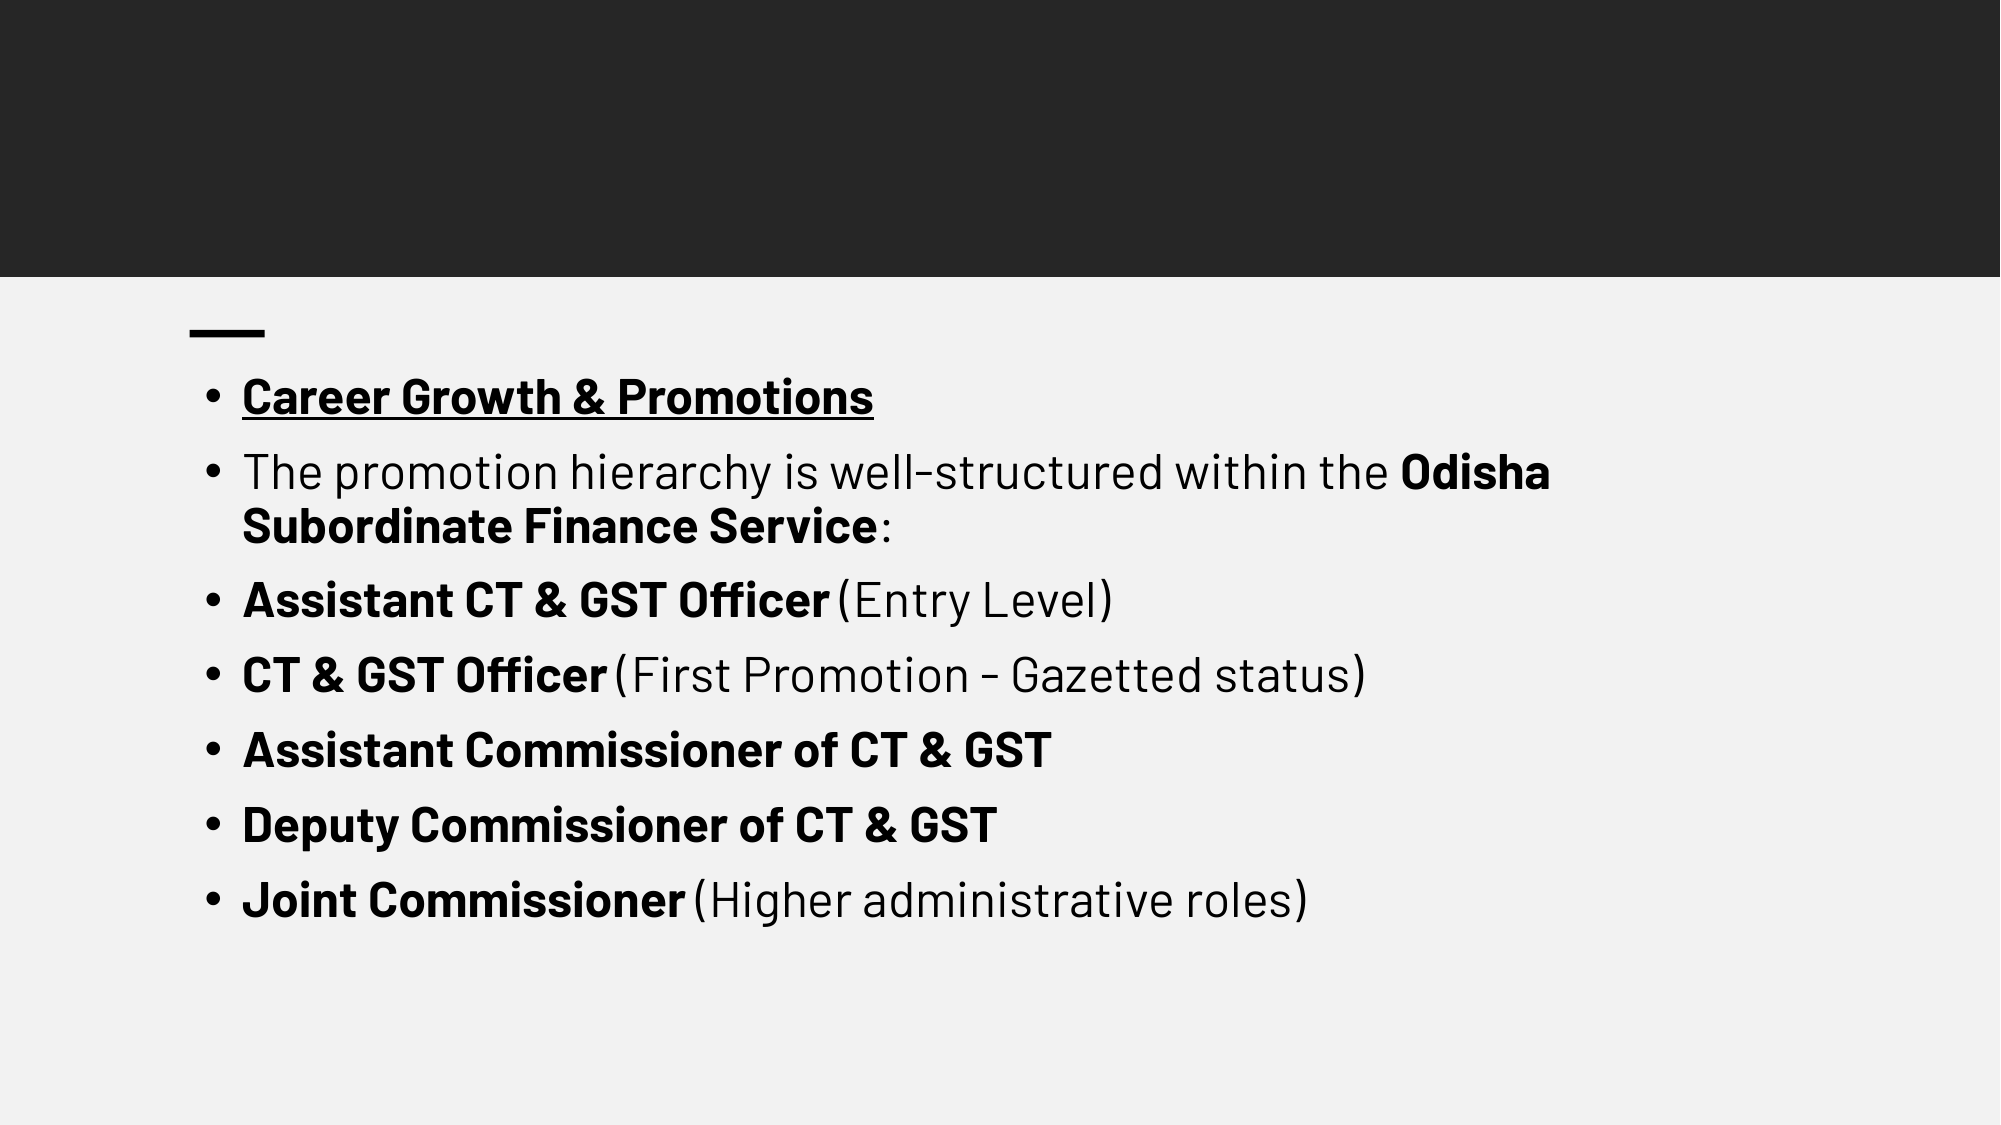

Career Growth & Promotions
The promotion hierarchy is well-structured within the Odisha Subordinate Finance Service:
Assistant CT & GST Officer (Entry Level)
CT & GST Officer (First Promotion - Gazetted status)
Assistant Commissioner of CT & GST
Deputy Commissioner of CT & GST
Joint Commissioner (Higher administrative roles)